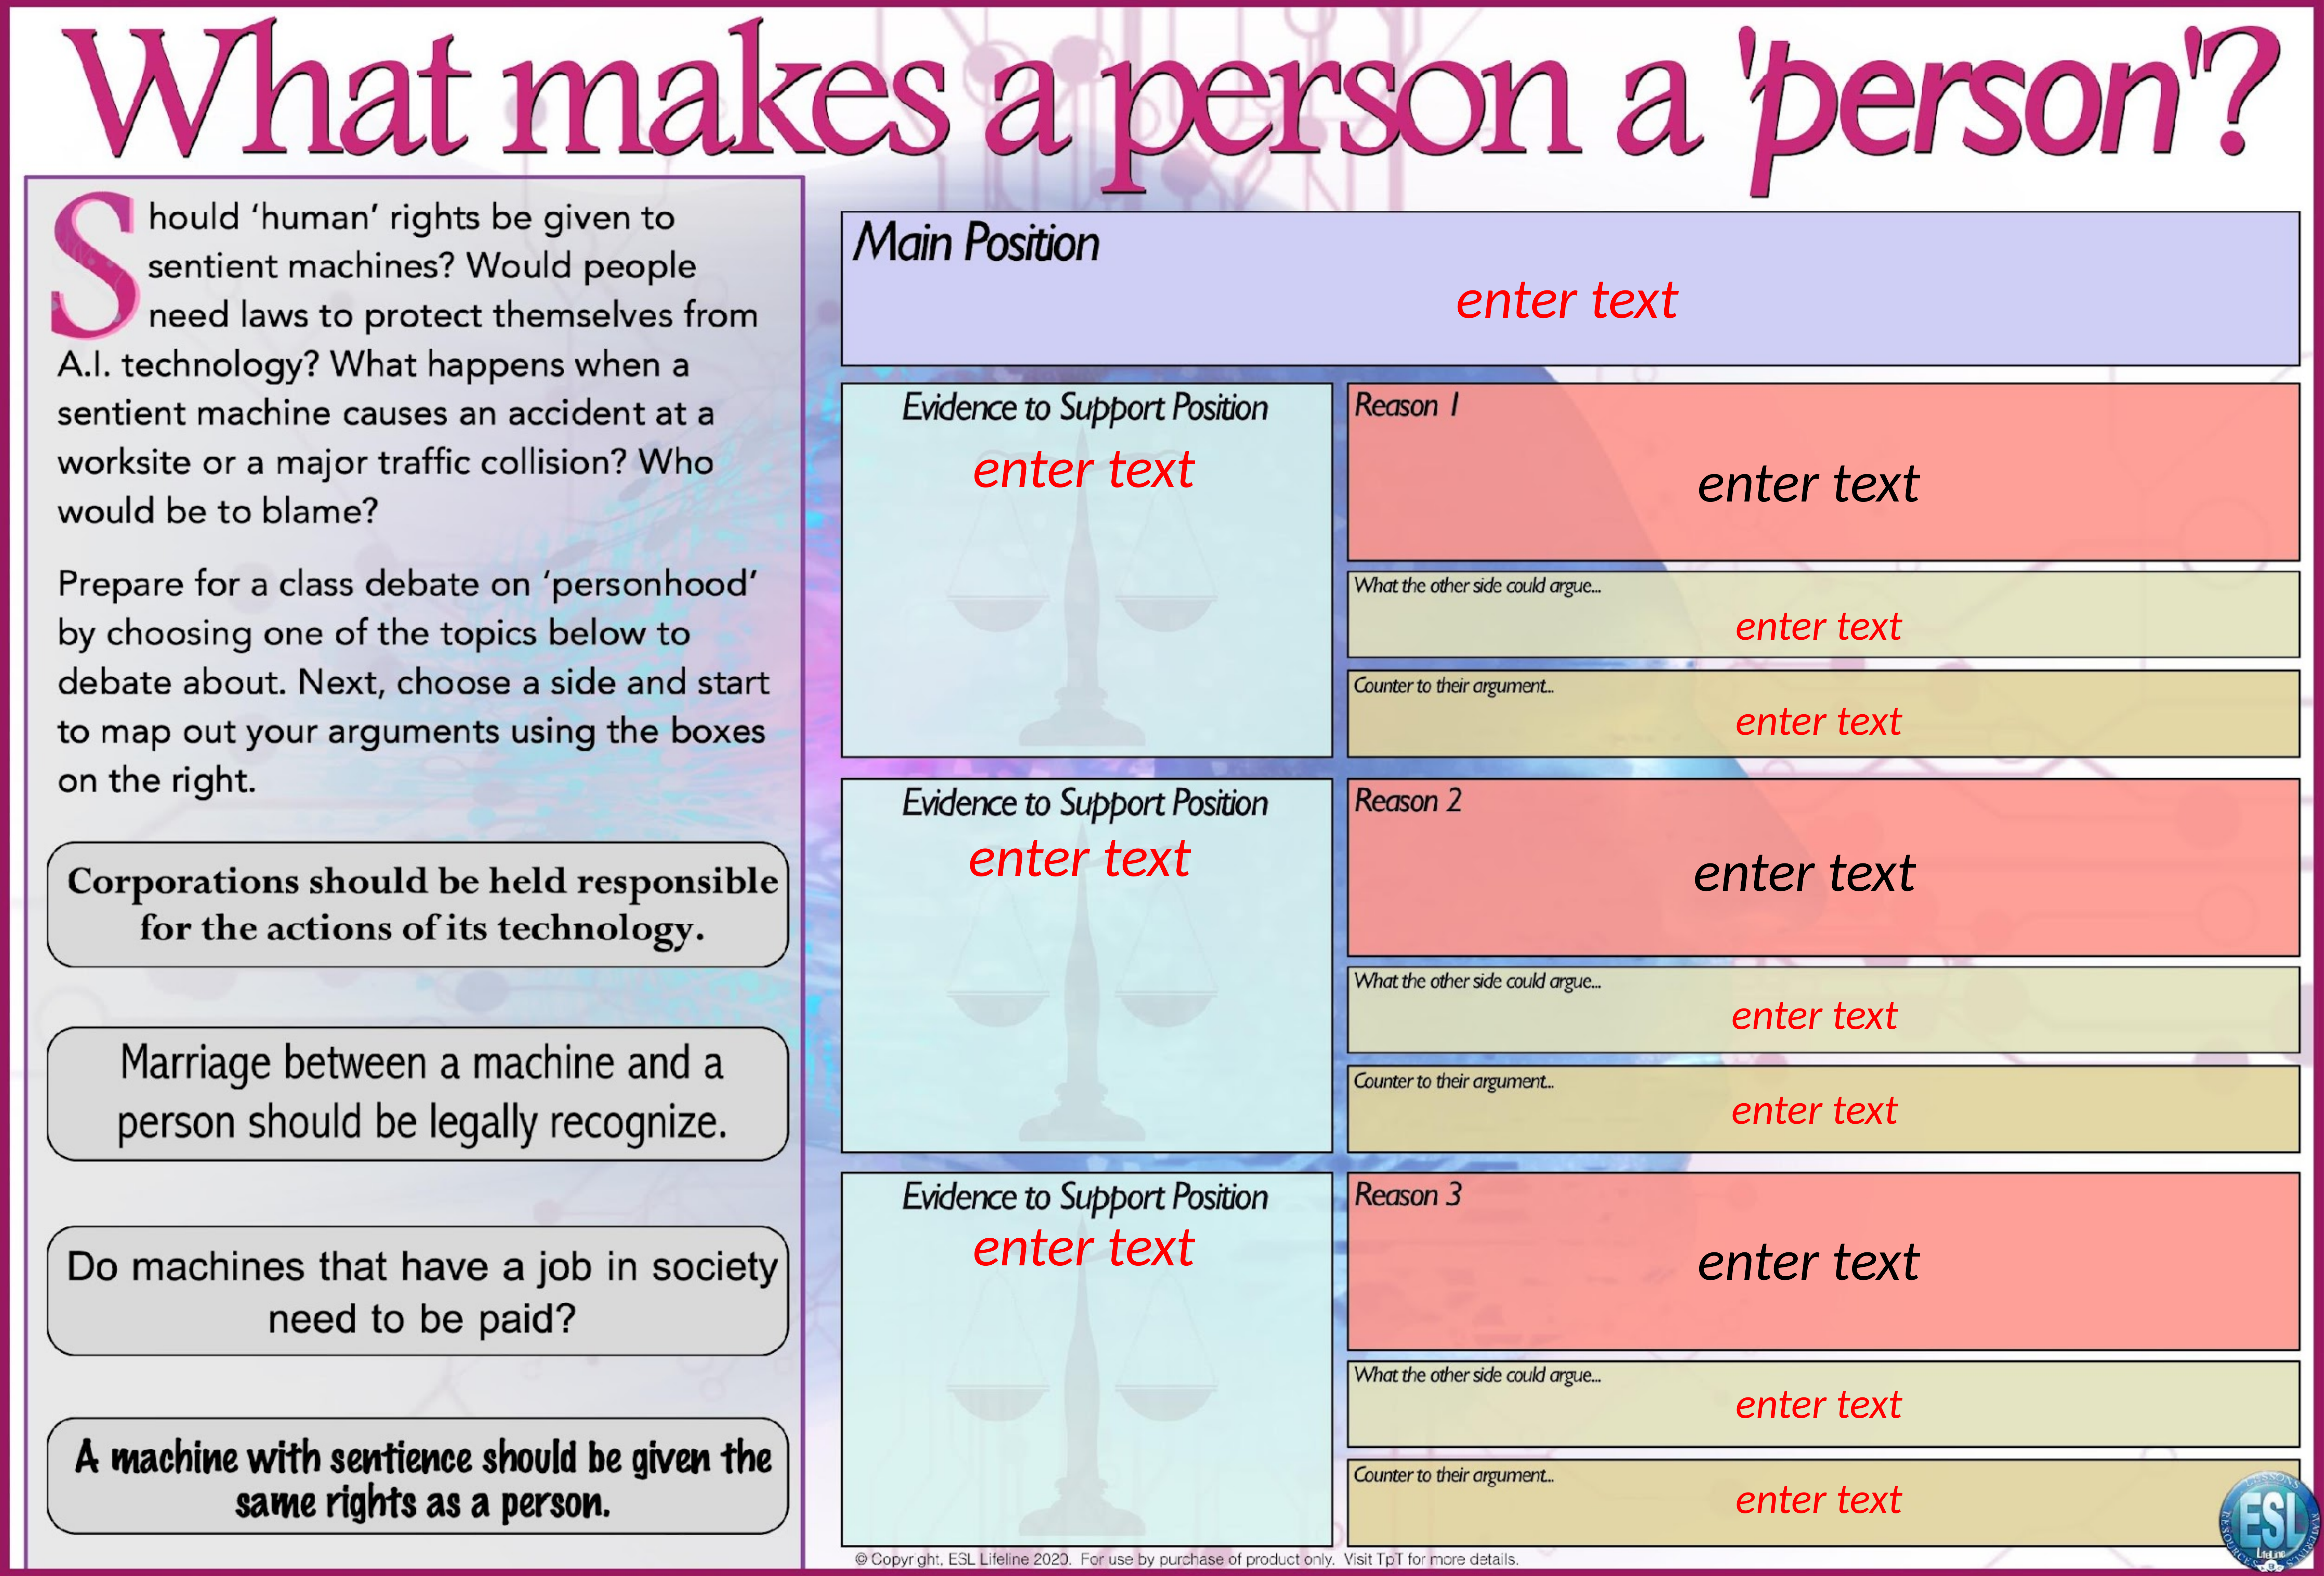

enter text
enter text
enter text
enter text
enter text
enter text
enter text
enter text
enter text
enter text
enter text
drag n’ drop to circle your choice

enter text
enter text